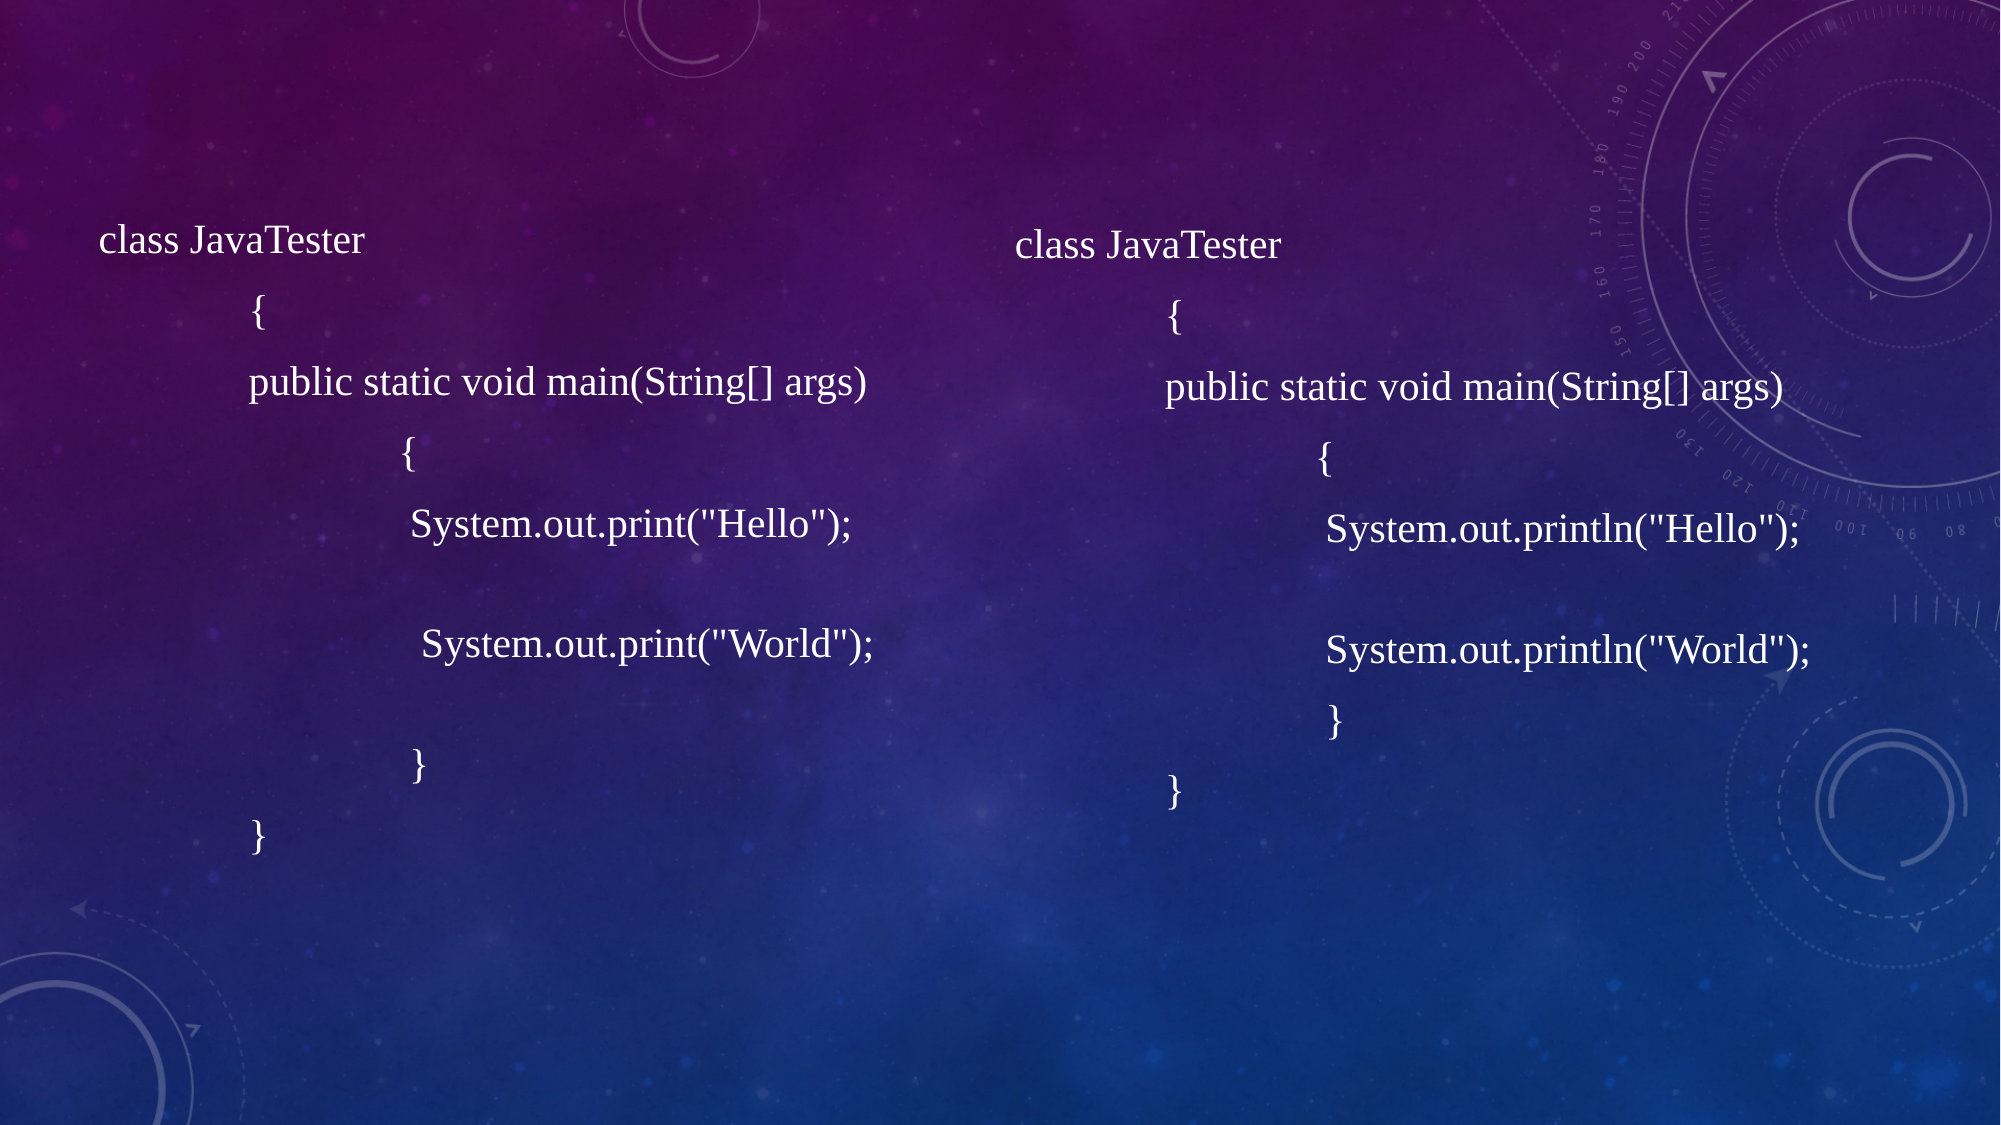

class JavaTester
	{
	public static void main(String[] args)
		{
		 System.out.println("Hello");
		 System.out.println("World");
		 }
	}
class JavaTester
	{
	public static void main(String[] args)
		{
		 System.out.print("Hello");
		 System.out.print("World");
		 }
	}